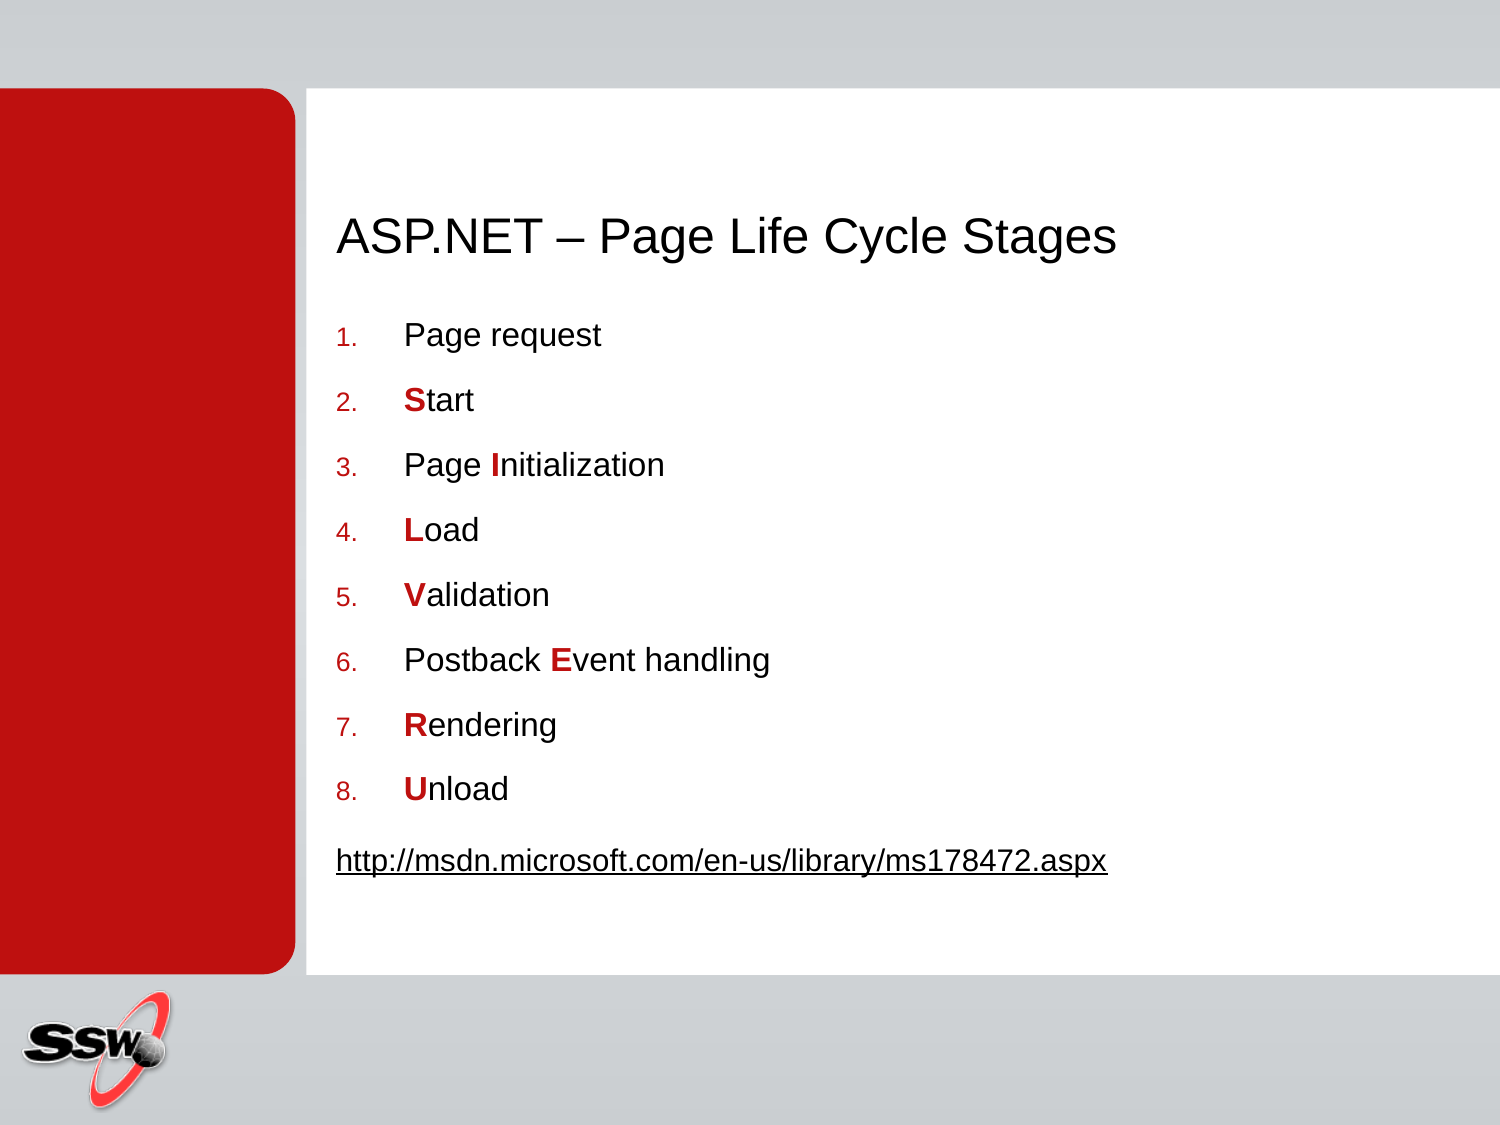

Page request
 Start
 Page Initialization
 Load
 Validation
 Postback Event handling
 Rendering
 Unload
http://msdn.microsoft.com/en-us/library/ms178472.aspx
ASP.NET – Page Life Cycle Stages